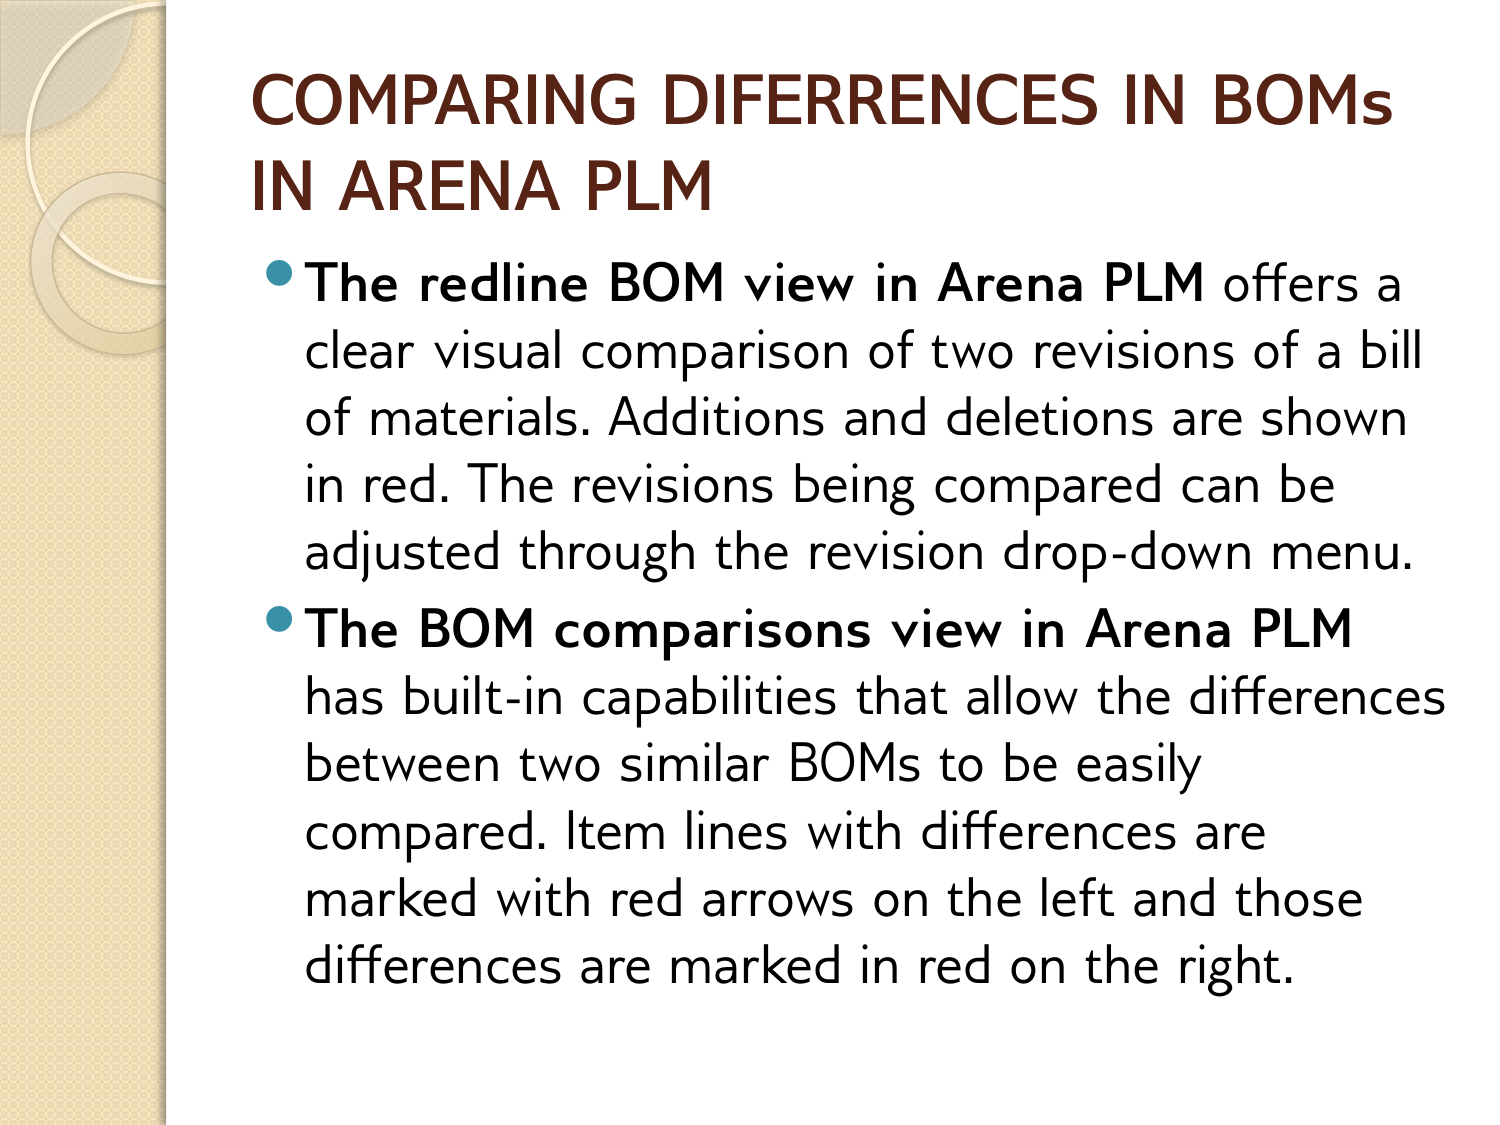

# COMPARING DIFERRENCES IN BOMs IN ARENA PLM
The redline BOM view in Arena PLM offers a clear visual comparison of two revisions of a bill of materials. Additions and deletions are shown in red. The revisions being compared can be adjusted through the revision drop-down menu.
The BOM comparisons view in Arena PLM has built-in capabilities that allow the differences between two similar BOMs to be easily compared. Item lines with differences are marked with red arrows on the left and those differences are marked in red on the right.